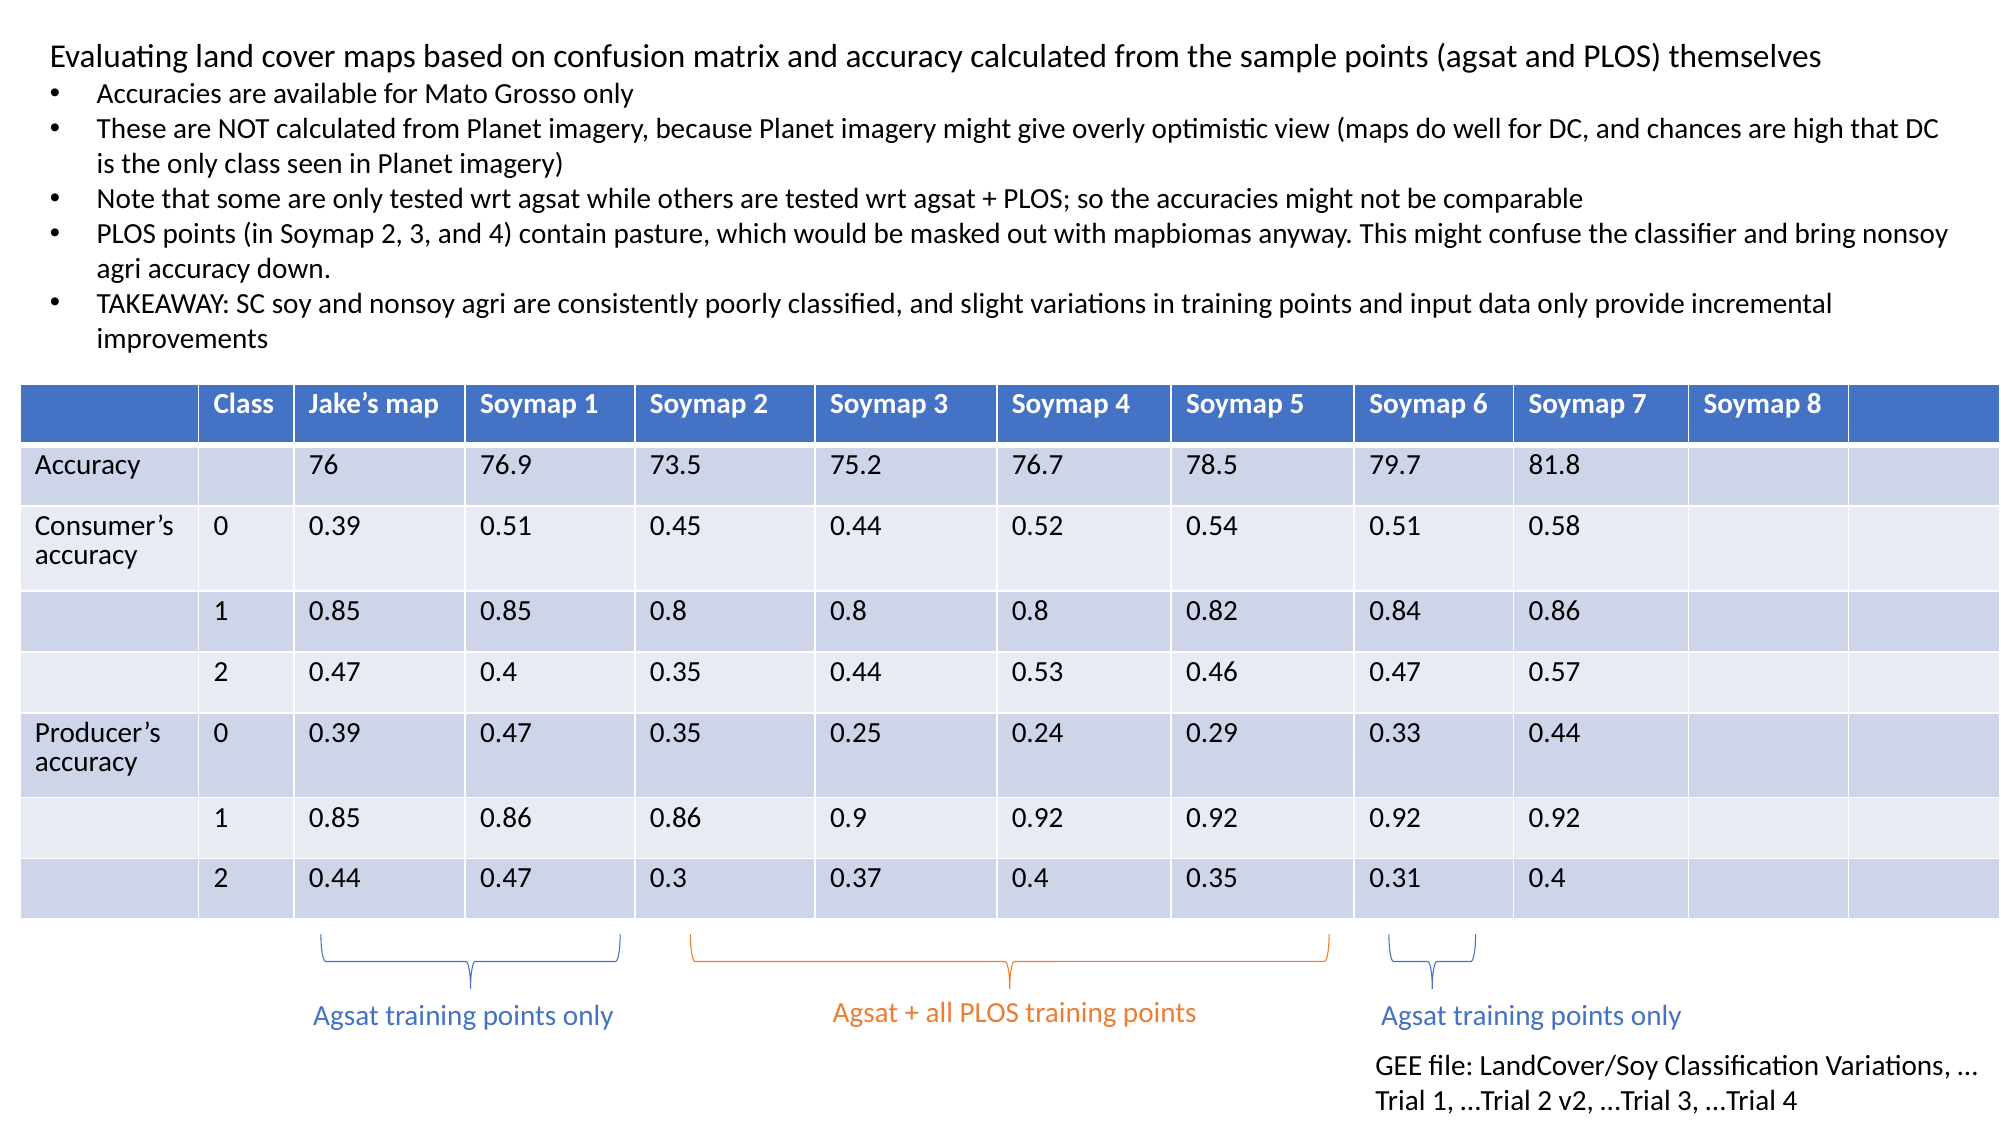

Evaluating land cover maps based on confusion matrix and accuracy calculated from the sample points (agsat and PLOS) themselves
Accuracies are available for Mato Grosso only
These are NOT calculated from Planet imagery, because Planet imagery might give overly optimistic view (maps do well for DC, and chances are high that DC is the only class seen in Planet imagery)
Note that some are only tested wrt agsat while others are tested wrt agsat + PLOS; so the accuracies might not be comparable
PLOS points (in Soymap 2, 3, and 4) contain pasture, which would be masked out with mapbiomas anyway. This might confuse the classifier and bring nonsoy agri accuracy down.
TAKEAWAY: SC soy and nonsoy agri are consistently poorly classified, and slight variations in training points and input data only provide incremental improvements
|  | Class | Jake’s map | Soymap 1 | Soymap 2 | Soymap 3 | Soymap 4 | Soymap 5 | Soymap 6 | Soymap 7 | Soymap 8 |  |
| --- | --- | --- | --- | --- | --- | --- | --- | --- | --- | --- | --- |
| Accuracy |  | 76 | 76.9 | 73.5 | 75.2 | 76.7 | 78.5 | 79.7 | 81.8 |  |  |
| Consumer’s accuracy | 0 | 0.39 | 0.51 | 0.45 | 0.44 | 0.52 | 0.54 | 0.51 | 0.58 |  |  |
|  | 1 | 0.85 | 0.85 | 0.8 | 0.8 | 0.8 | 0.82 | 0.84 | 0.86 |  |  |
|  | 2 | 0.47 | 0.4 | 0.35 | 0.44 | 0.53 | 0.46 | 0.47 | 0.57 |  |  |
| Producer’s accuracy | 0 | 0.39 | 0.47 | 0.35 | 0.25 | 0.24 | 0.29 | 0.33 | 0.44 |  |  |
|  | 1 | 0.85 | 0.86 | 0.86 | 0.9 | 0.92 | 0.92 | 0.92 | 0.92 |  |  |
|  | 2 | 0.44 | 0.47 | 0.3 | 0.37 | 0.4 | 0.35 | 0.31 | 0.4 |  |  |

Agsat + all PLOS training points

Agsat training points only

Agsat training points only
GEE file: LandCover/Soy Classification Variations, …Trial 1, …Trial 2 v2, …Trial 3, …Trial 4